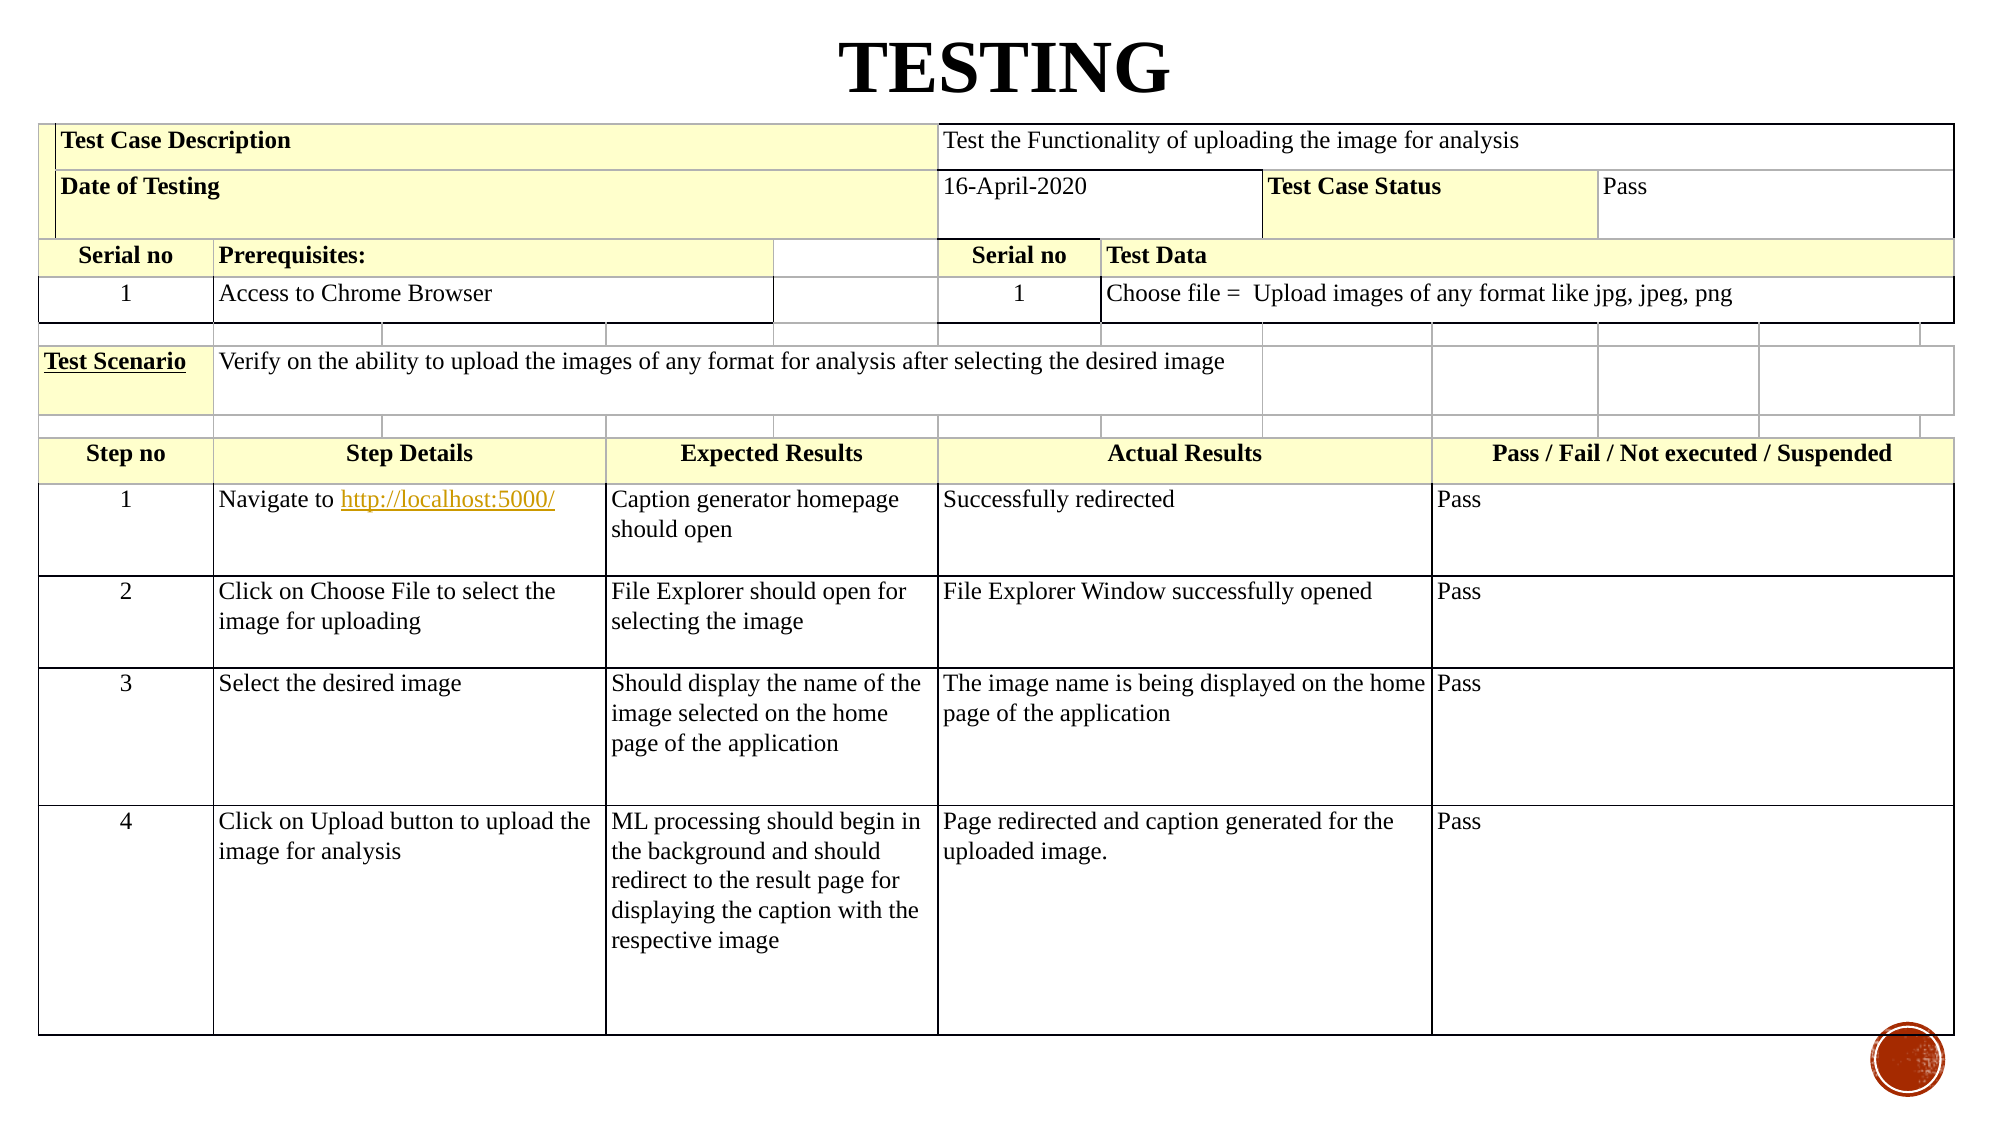

TESTING
|  | Test Case Description |  |  |  |  | Test the Functionality of uploading the image for analysis |  |  |  |  |  |  |
| --- | --- | --- | --- | --- | --- | --- | --- | --- | --- | --- | --- | --- |
|  | Date of Testing |  |  |  |  | 16-April-2020 |  | Test Case Status |  | Pass |  |  |
| Serial no |  | Prerequisites: |  |  |  | Serial no | Test Data |  |  |  |  |  |
| 1 |  | Access to Chrome Browser |  |  |  | 1 | Choose file = Upload images of any format like jpg, jpeg, png |  |  |  |  |  |
|  |  |  |  |  |  |  |  |  |  |  |  |  |
| Test Scenario |  | Verify on the ability to upload the images of any format for analysis after selecting the desired image |  |  |  |  |  |  |  |  |  |  |
|  |  |  |  |  |  |  |  |  |  |  |  |  |
| Step no |  | Step Details |  | Expected Results |  | Actual Results |  |  | Pass / Fail / Not executed / Suspended |  |  |  |
| 1 |  | Navigate to http://localhost:5000/ |  | Caption generator homepage should open |  | Successfully redirected |  |  | Pass |  |  |  |
| 2 |  | Click on Choose File to select the image for uploading |  | File Explorer should open for selecting the image |  | File Explorer Window successfully opened |  |  | Pass |  |  |  |
| 3 |  | Select the desired image |  | Should display the name of the image selected on the home page of the application |  | The image name is being displayed on the home page of the application |  |  | Pass |  |  |  |
| 4 |  | Click on Upload button to upload the image for analysis |  | ML processing should begin in the background and should redirect to the result page for displaying the caption with the respective image |  | Page redirected and caption generated for the uploaded image. |  |  | Pass |  |  |  |